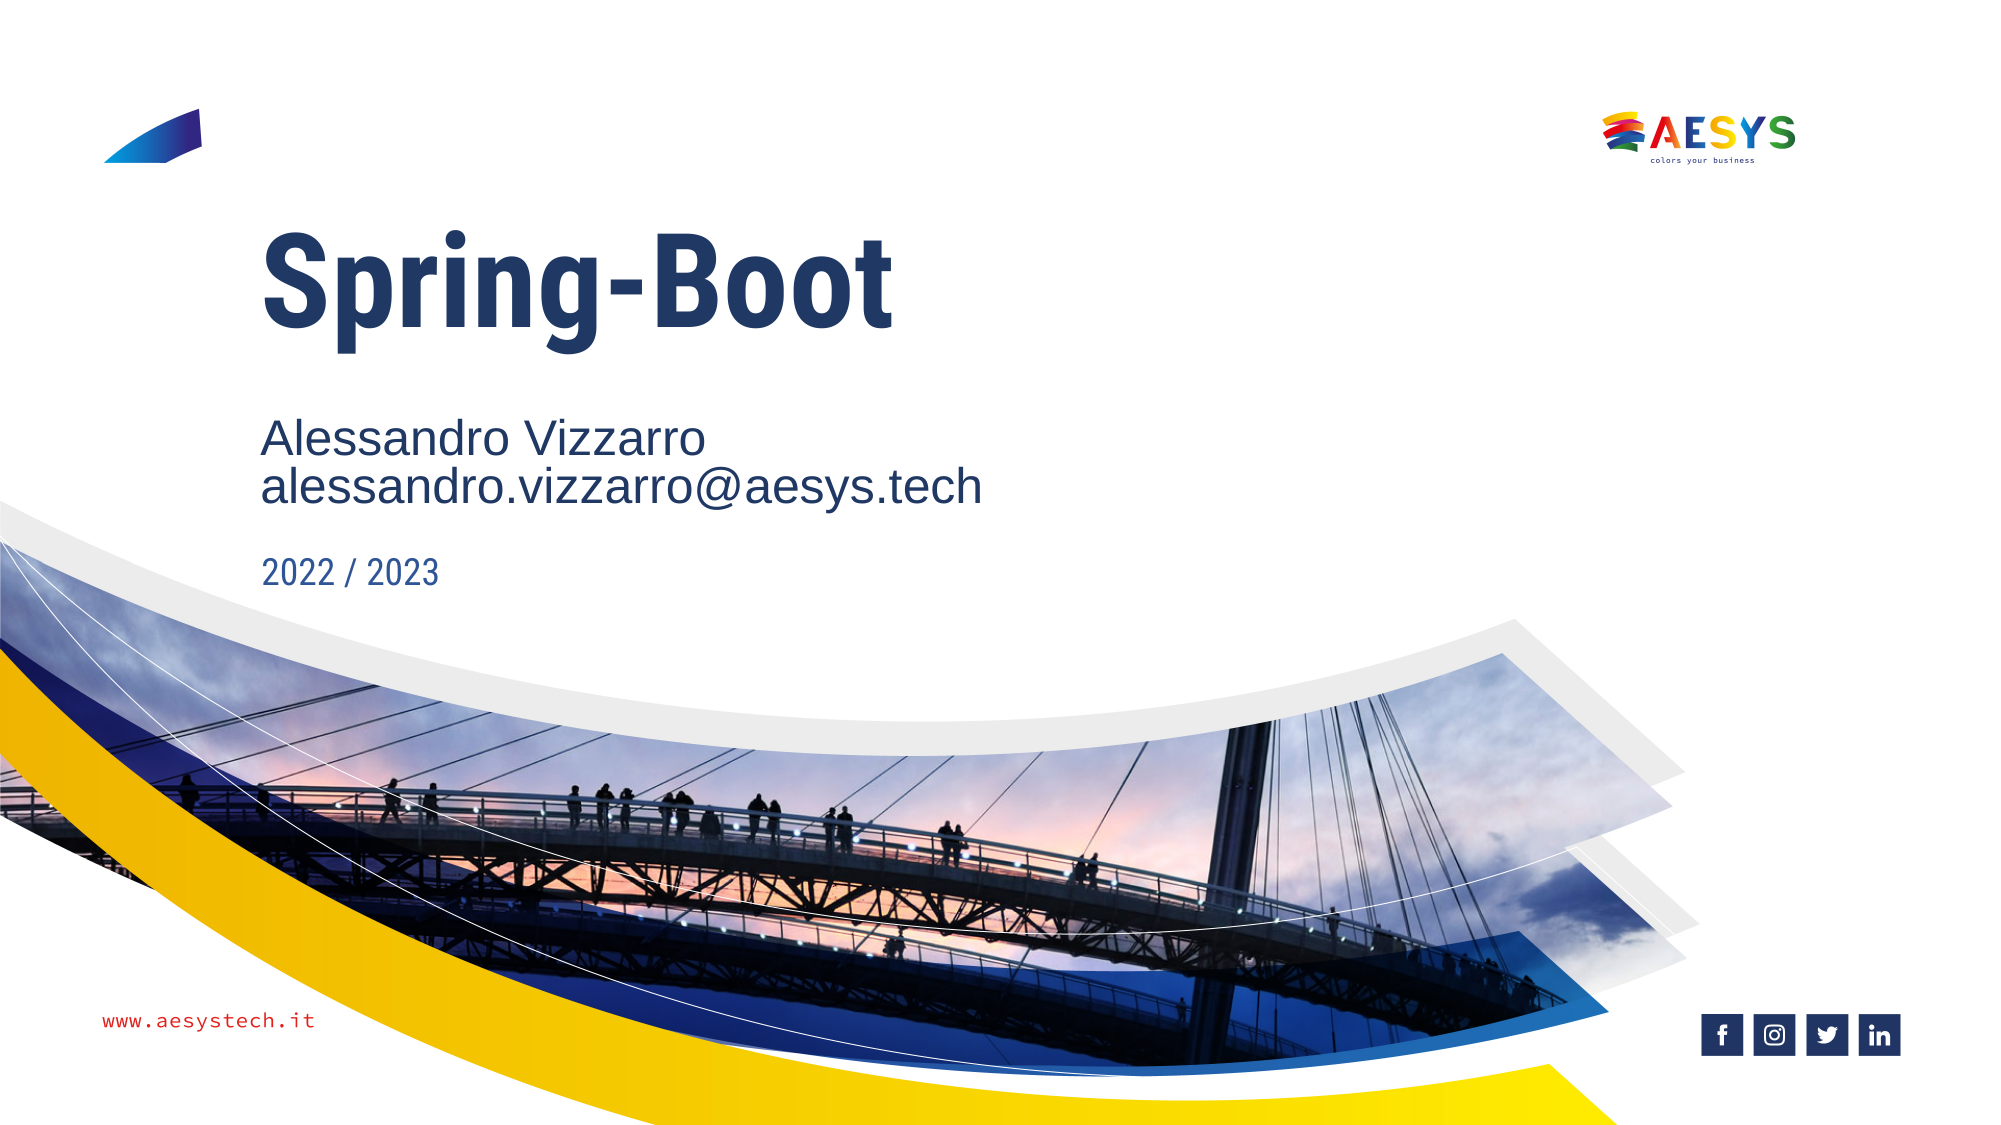

Spring-Boot

Alessandro Vizzarro
alessandro.vizzarro@aesys.tech
2022 / 2023